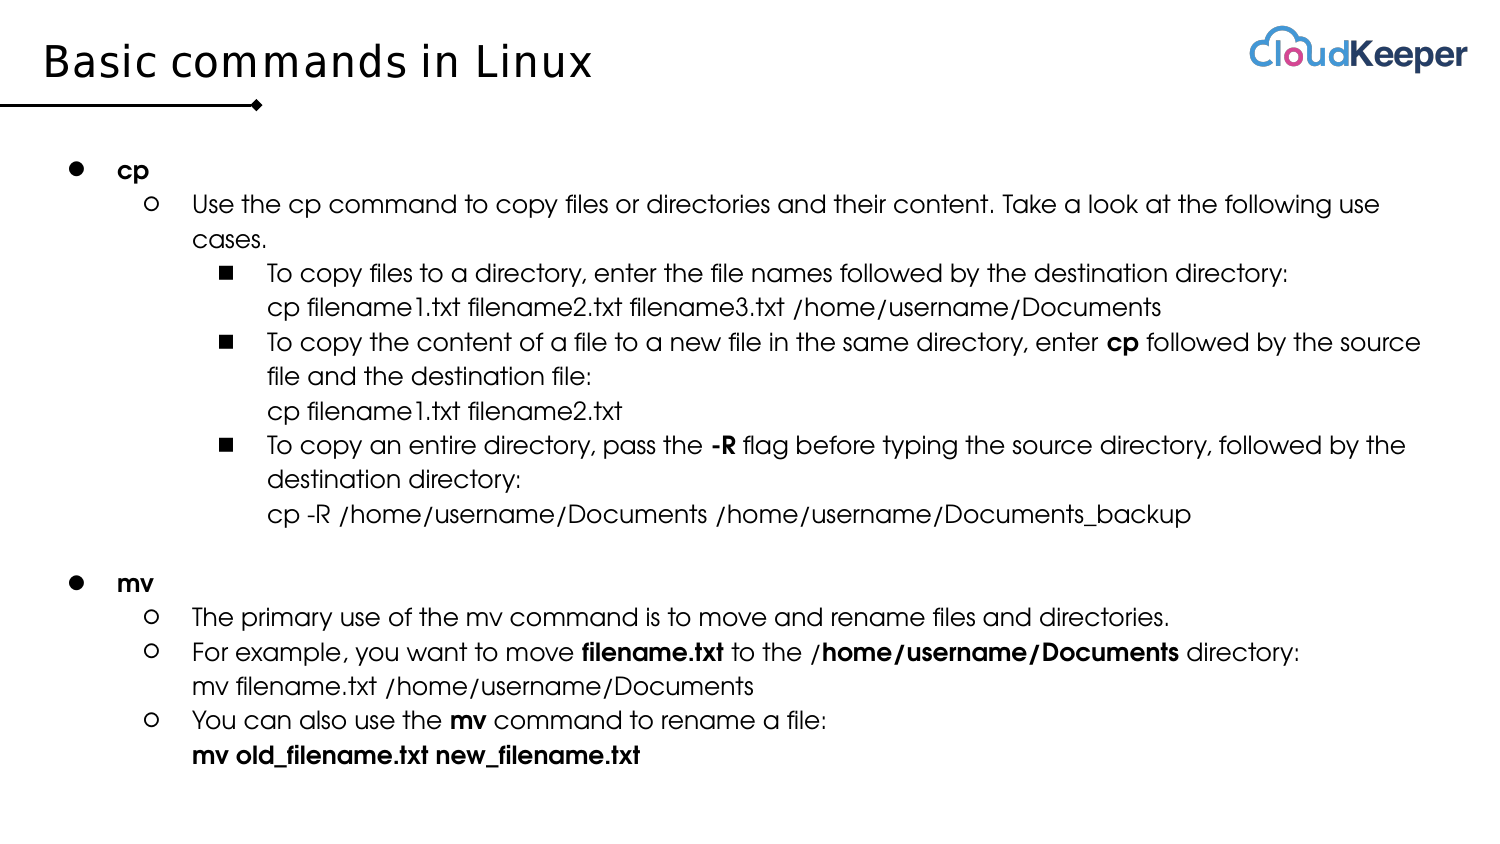

# Basic commands in Linux

cp
Use the cp command to copy files or directories and their content. Take a look at the following use cases.
To copy files to a directory, enter the file names followed by the destination directory:
cp filename1.txt filename2.txt filename3.txt /home/username/Documents
To copy the content of a file to a new file in the same directory, enter cp followed by the source file and the destination file:
cp filename1.txt filename2.txt
To copy an entire directory, pass the -R flag before typing the source directory, followed by the destination directory:
cp -R /home/username/Documents /home/username/Documents_backup
mv
The primary use of the mv command is to move and rename files and directories.
For example, you want to move filename.txt to the /home/username/Documents directory:
mv filename.txt /home/username/Documents
You can also use the mv command to rename a file:
mv old_filename.txt new_filename.txt